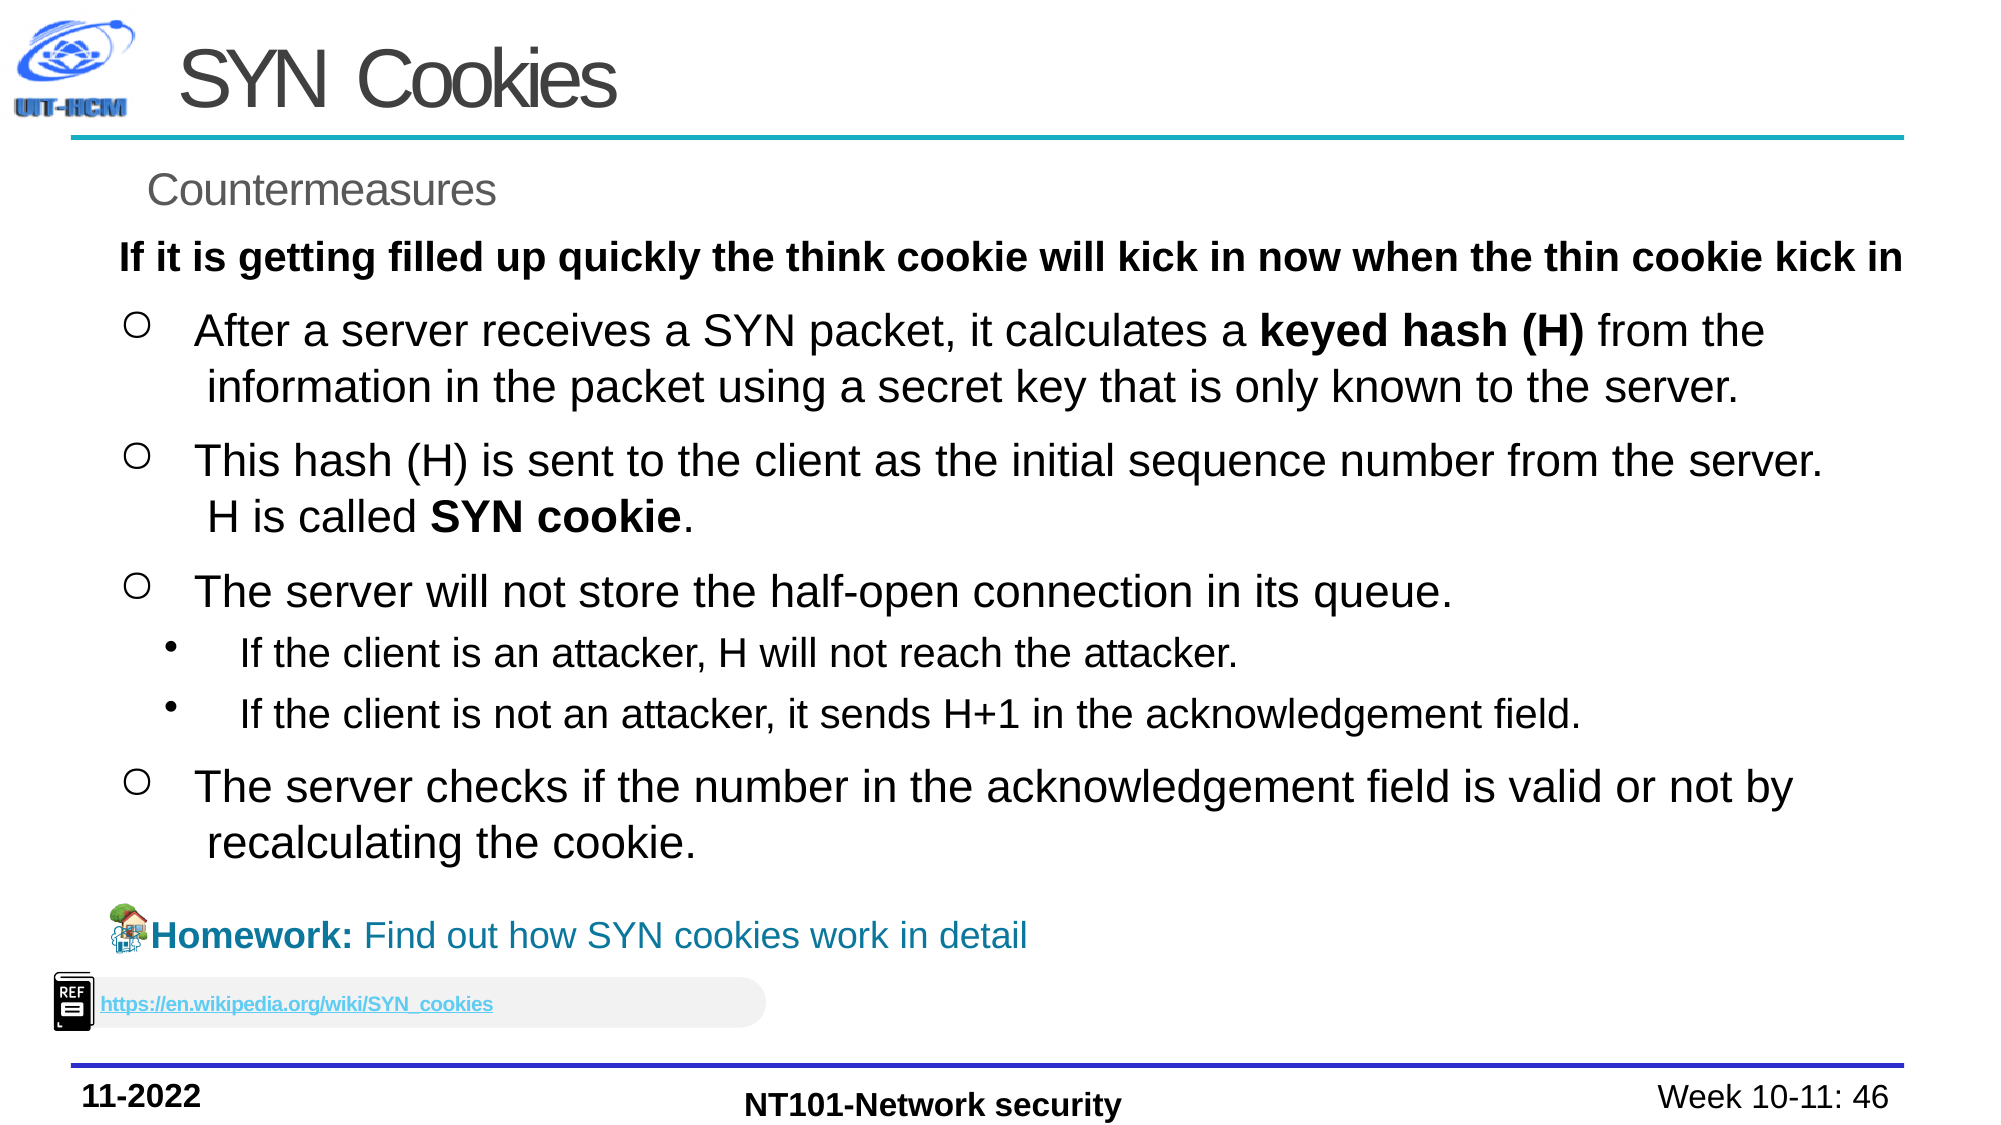

# SYN Cookies
Countermeasures
If it is getting filled up quickly the think cookie will kick in now when the thin cookie kick in
After a server receives a SYN packet, it calculates a keyed hash (H) from the  information in the packet using a secret key that is only known to the server.
This hash (H) is sent to the client as the initial sequence number from the server.  H is called SYN cookie.
The server will not store the half-open connection in its queue.
If the client is an attacker, H will not reach the attacker.
If the client is not an attacker, it sends H+1 in the acknowledgement field.
The server checks if the number in the acknowledgement field is valid or not by  recalculating the cookie.
🏡 Homework: Find out how SYN cookies work in detail

https://en.wikipedia.org/wiki/SYN_cookies